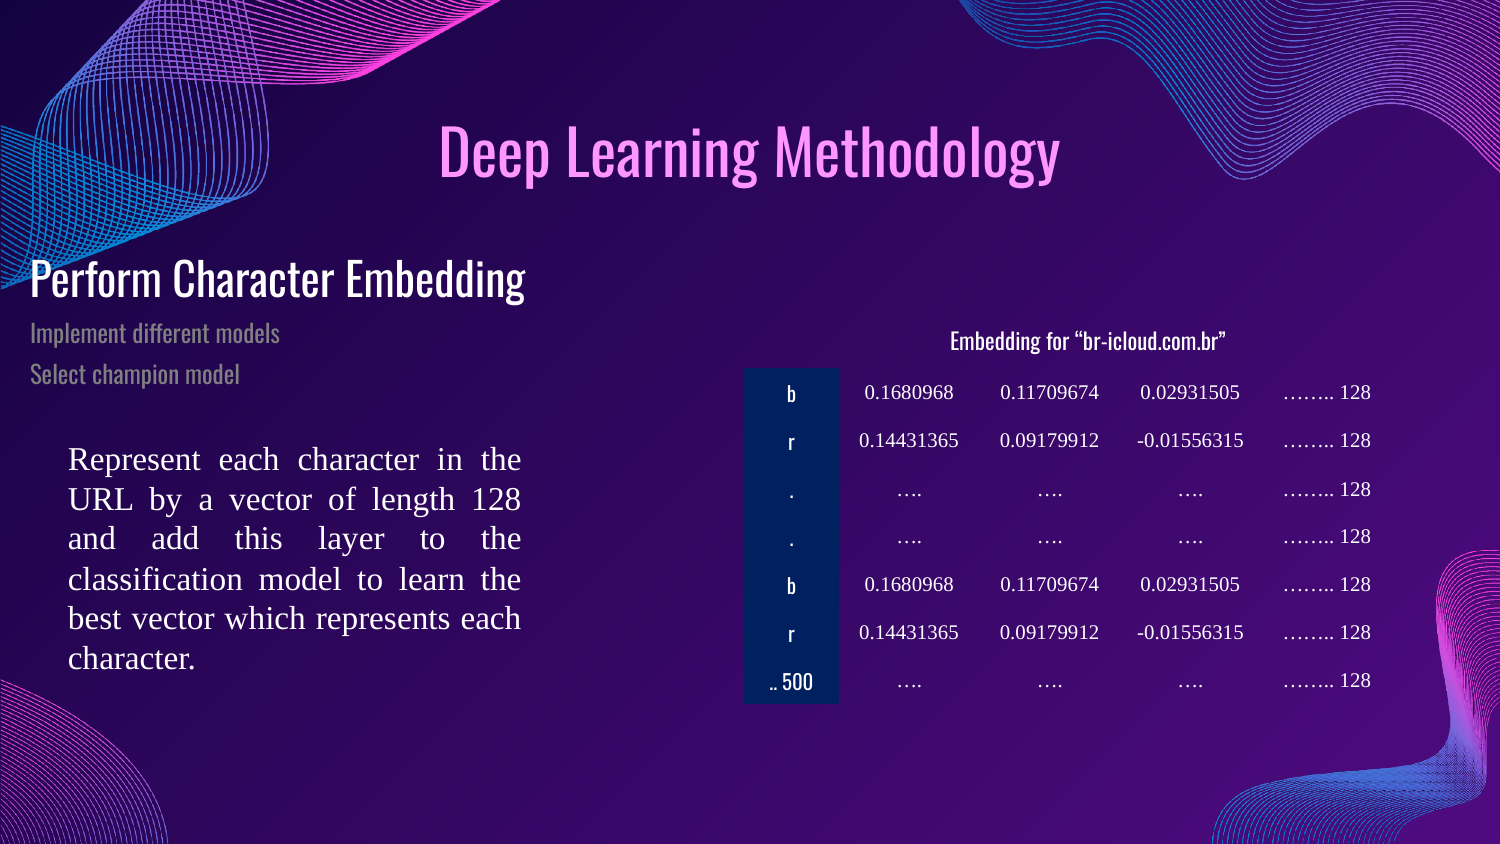

# Deep Learning Methodology
Perform Character Embedding
Implement different models
Embedding for “br-icloud.com.br”
Select champion model
| b | 0.1680968 | 0.11709674 | 0.02931505 | …….. 128 |
| --- | --- | --- | --- | --- |
| r | 0.14431365 | 0.09179912 | -0.01556315 | …….. 128 |
| . | …. | …. | …. | …….. 128 |
| . | …. | …. | …. | …….. 128 |
| b | 0.1680968 | 0.11709674 | 0.02931505 | …….. 128 |
| r | 0.14431365 | 0.09179912 | -0.01556315 | …….. 128 |
| .. 500 | …. | …. | …. | …….. 128 |
Represent each character in the URL by a vector of length 128 and add this layer to the classification model to learn the best vector which represents each character.